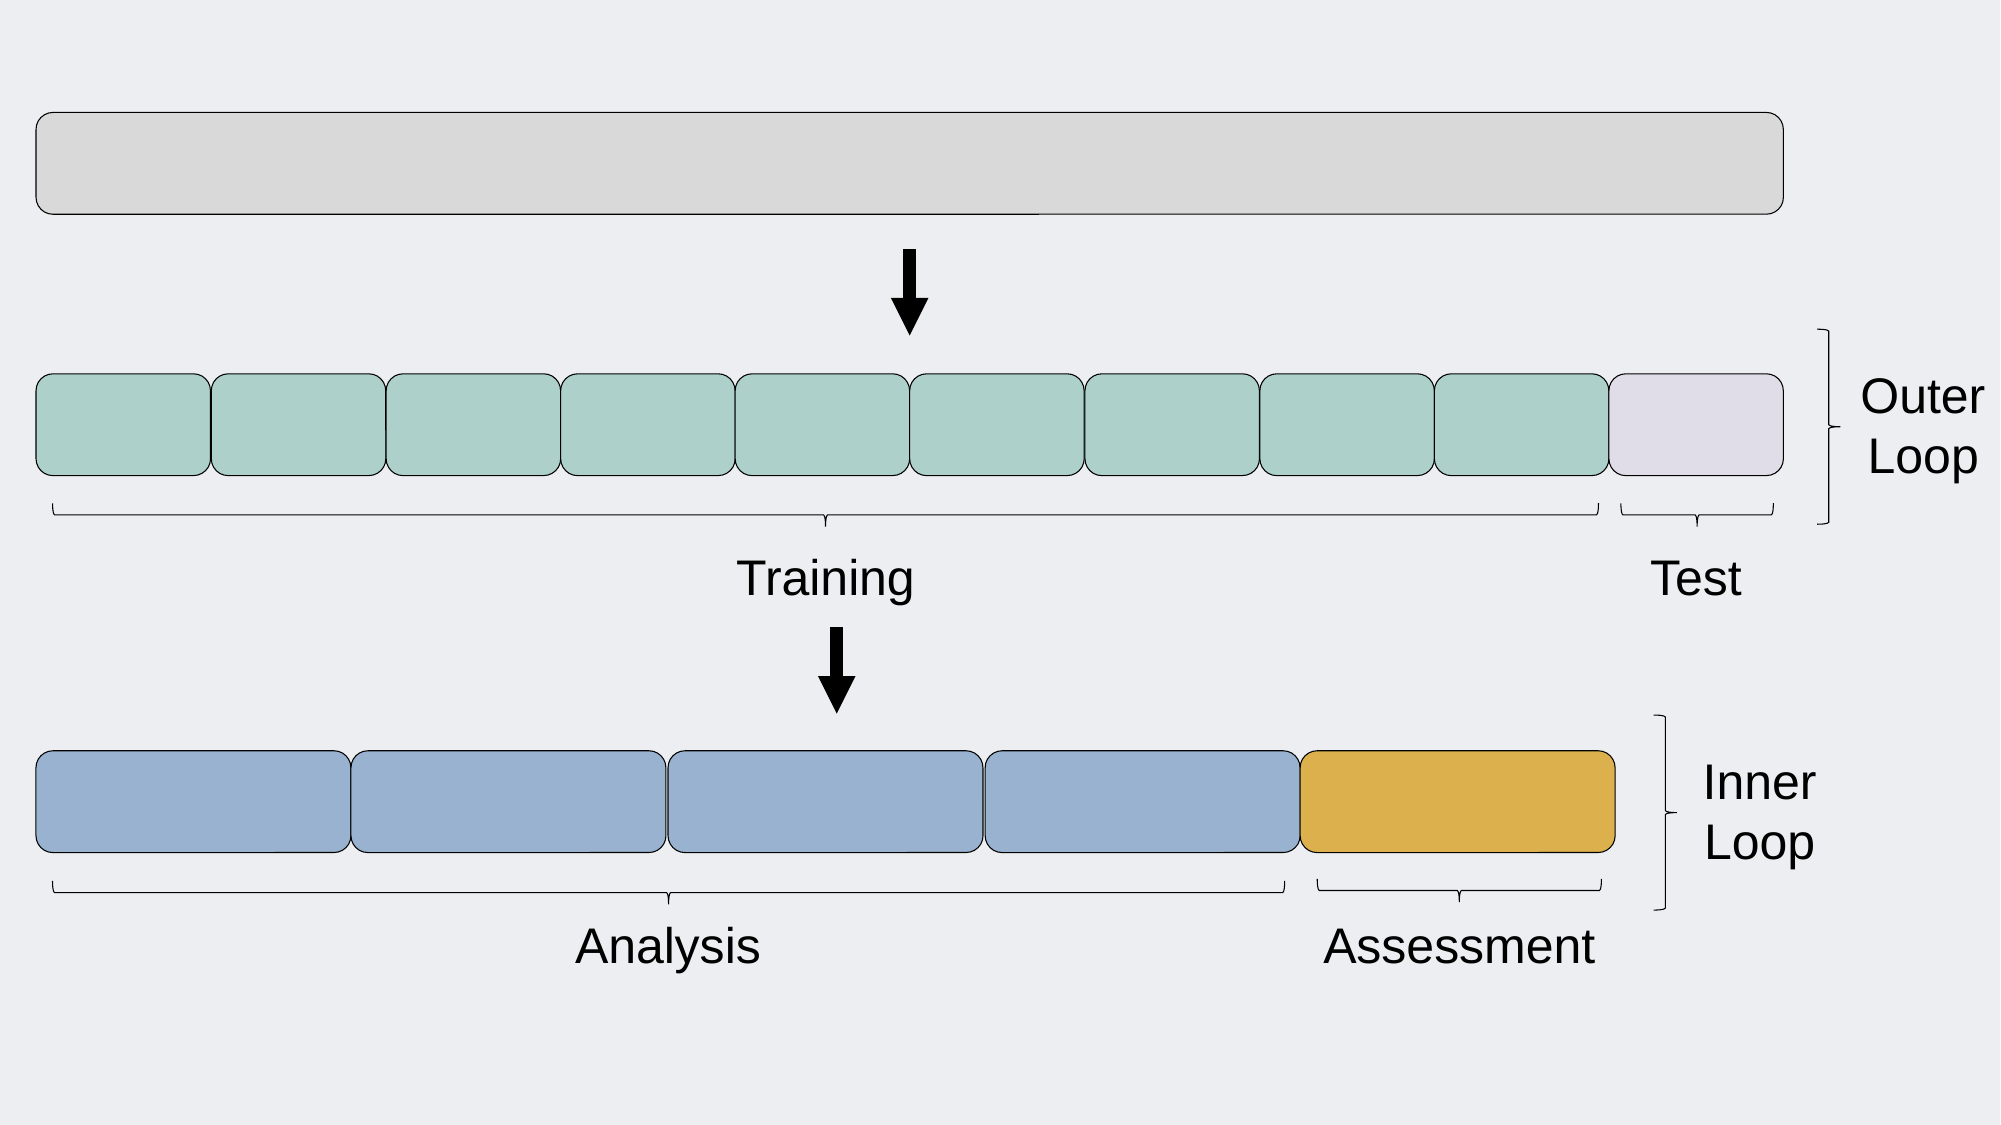

Outer Loop

Training
Test

Inner Loop

Analysis
Assessment